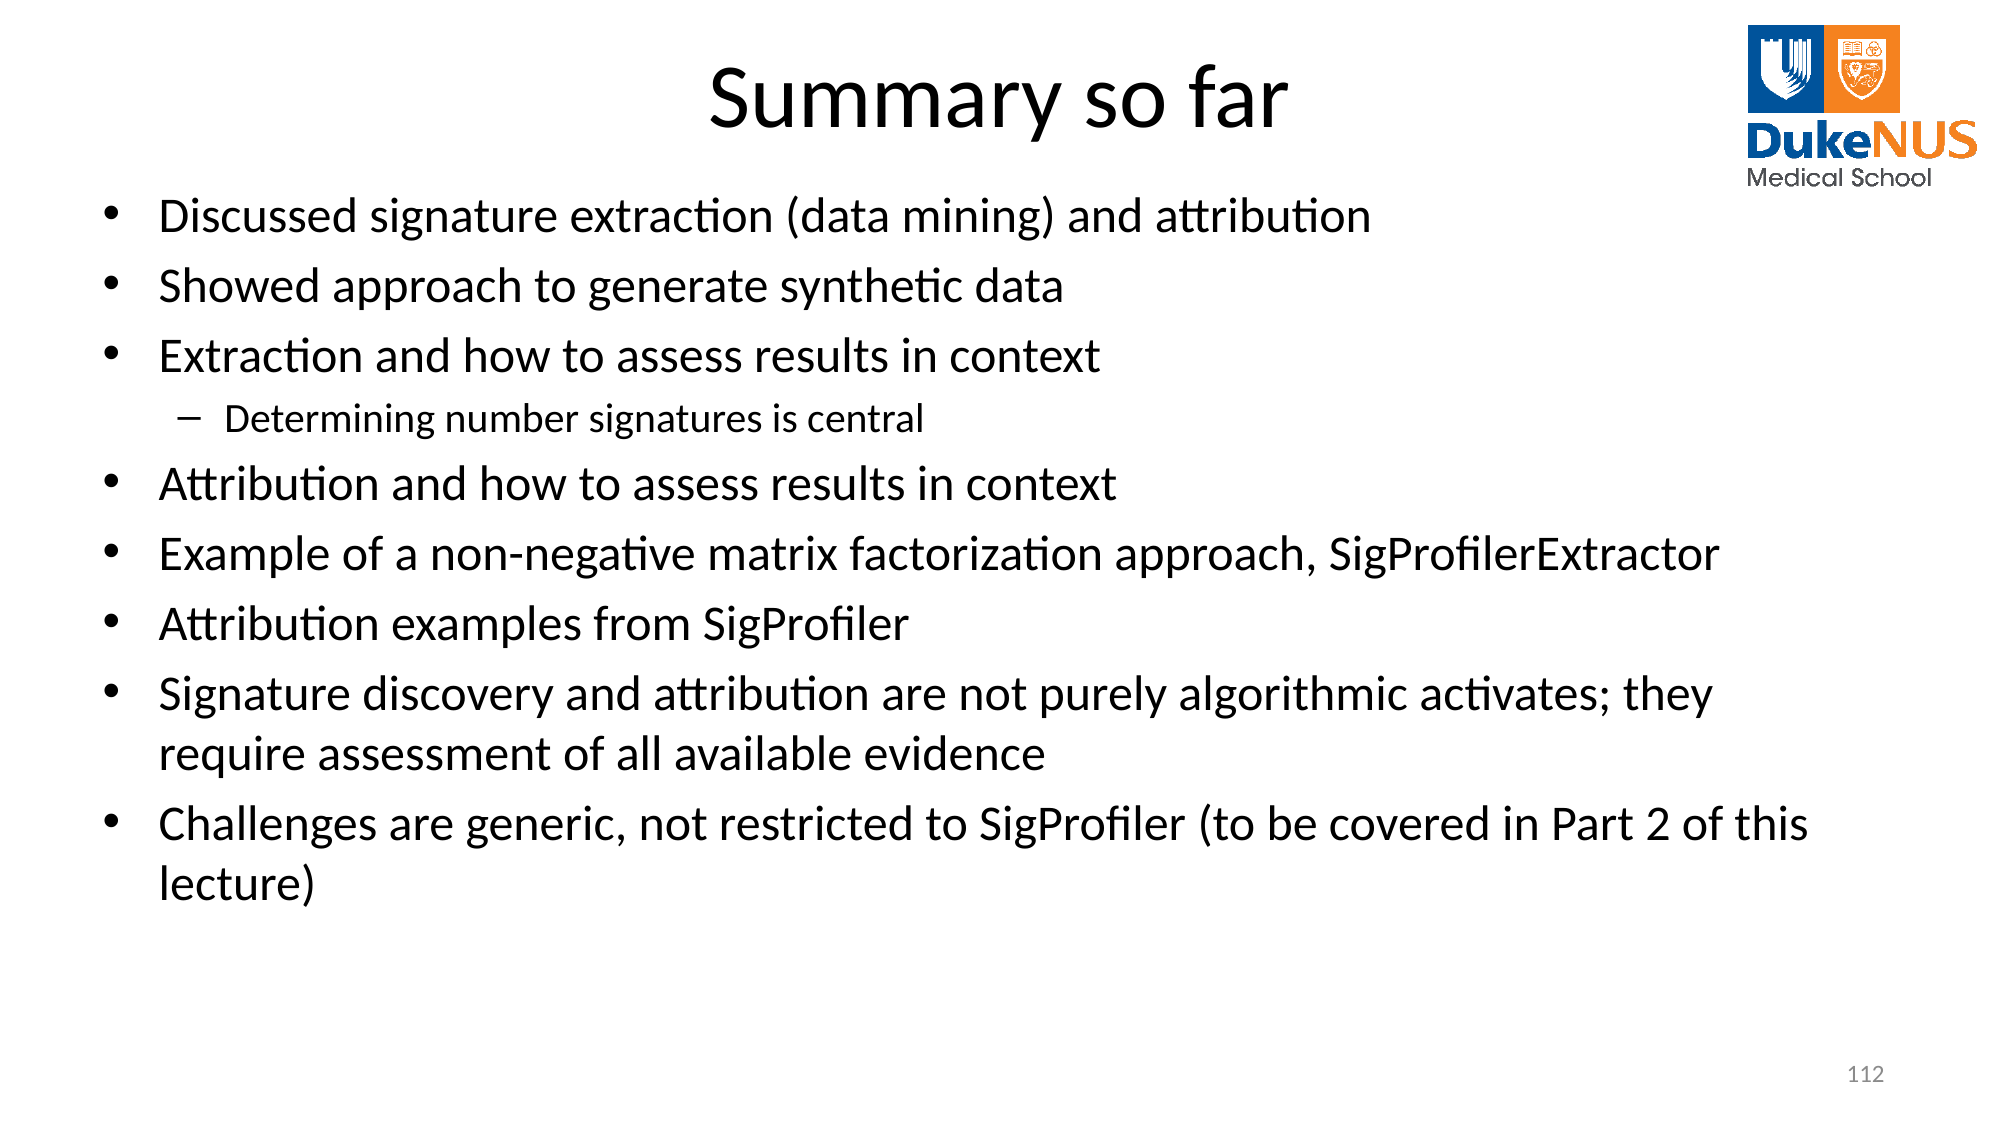

# Summary so far
Discussed signature extraction (data mining) and attribution
Showed approach to generate synthetic data
Extraction and how to assess results in context
Determining number signatures is central
Attribution and how to assess results in context
Example of a non-negative matrix factorization approach, SigProfilerExtractor
Attribution examples from SigProfiler
Signature discovery and attribution are not purely algorithmic activates; they require assessment of all available evidence
Challenges are generic, not restricted to SigProfiler (to be covered in Part 2 of this lecture)
112